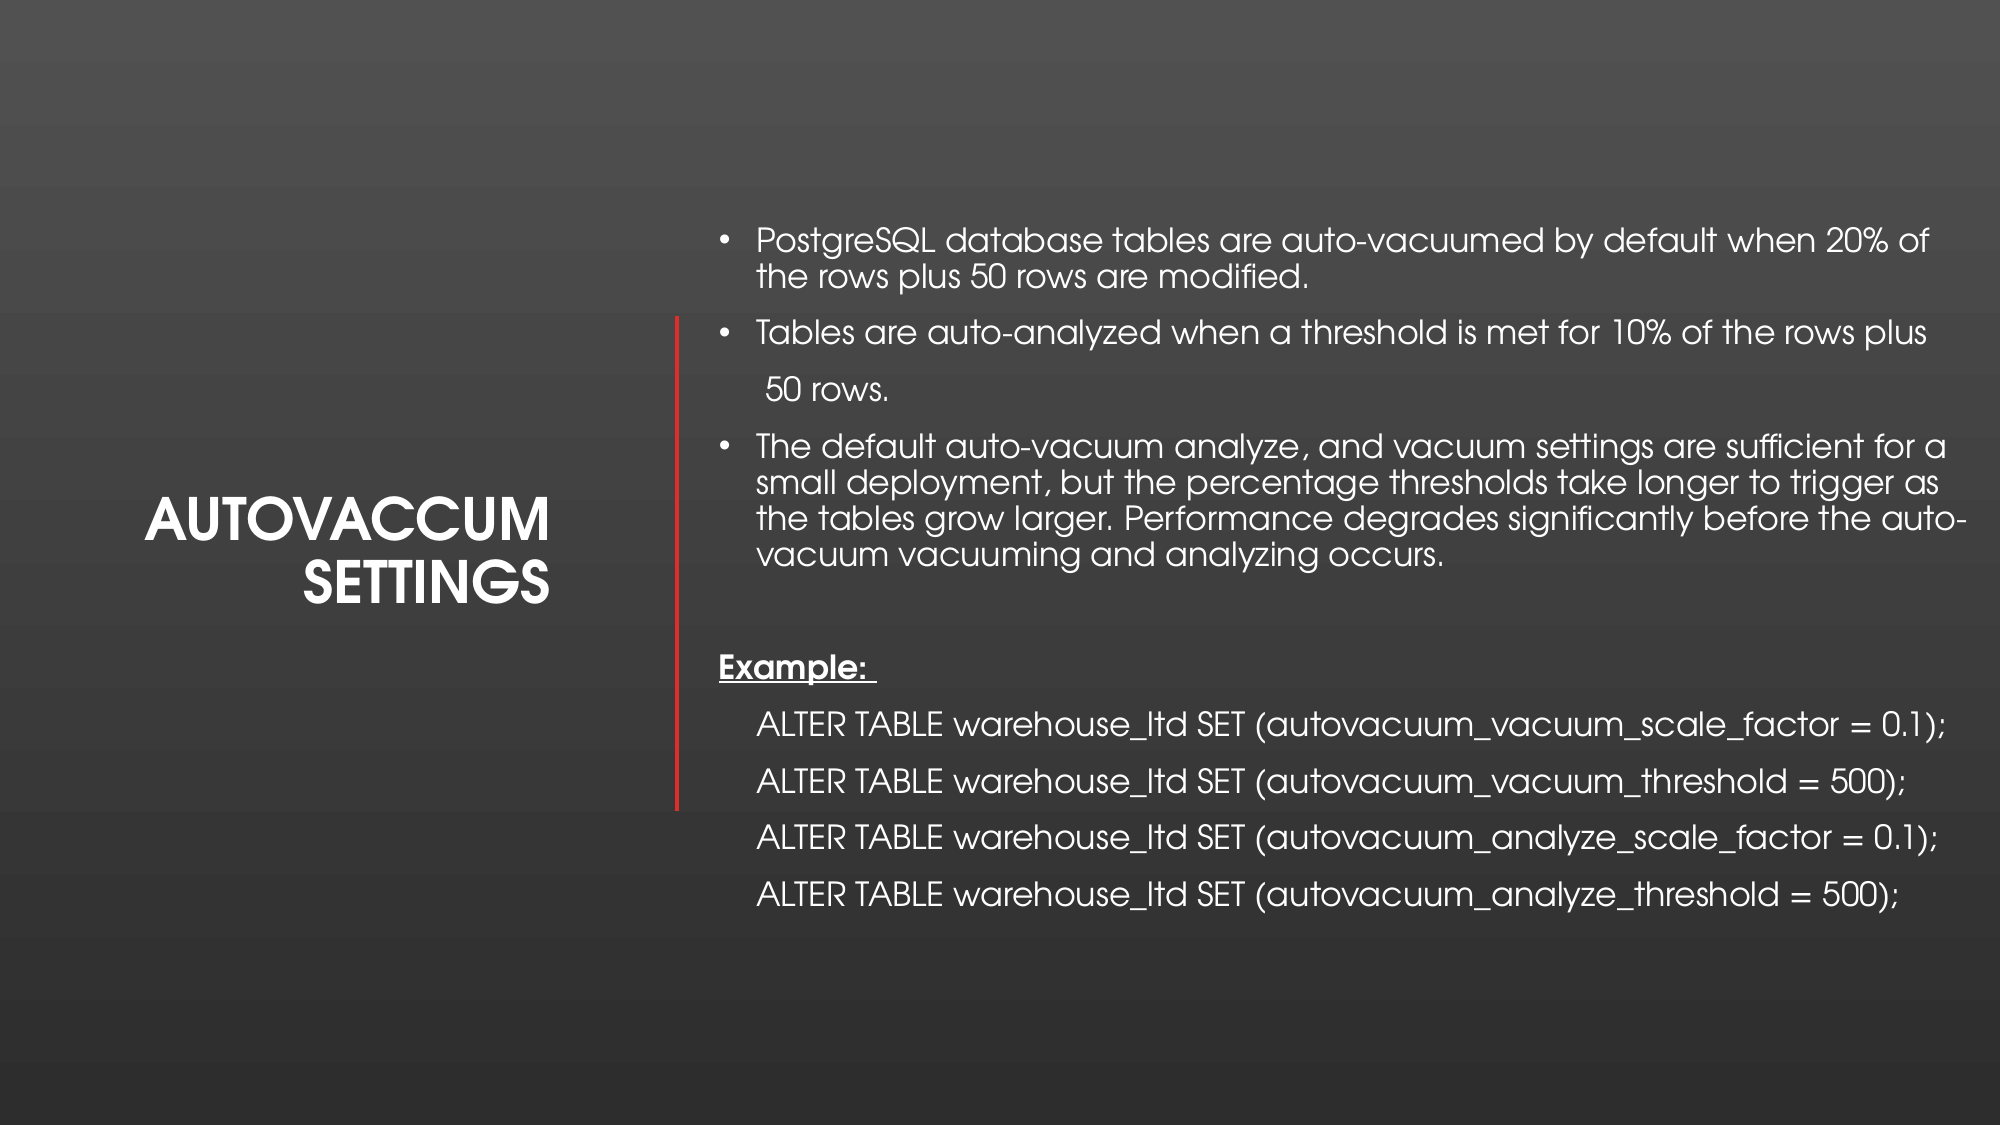

PostgreSQL database tables are auto-vacuumed by default when 20% of the rows plus 50 rows are modified.
Tables are auto-analyzed when a threshold is met for 10% of the rows plus
     50 rows.
The default auto-vacuum analyze, and vacuum settings are sufficient for a small deployment, but the percentage thresholds take longer to trigger as the tables grow larger. Performance degrades significantly before the auto-vacuum vacuuming and analyzing occurs.

Example:
    ALTER TABLE warehouse_ltd SET (autovacuum_vacuum_scale_factor = 0.1);
    ALTER TABLE warehouse_ltd SET (autovacuum_vacuum_threshold = 500);
    ALTER TABLE warehouse_ltd SET (autovacuum_analyze_scale_factor = 0.1);
    ALTER TABLE warehouse_ltd SET (autovacuum_analyze_threshold = 500);
# AutoVaccum Settings